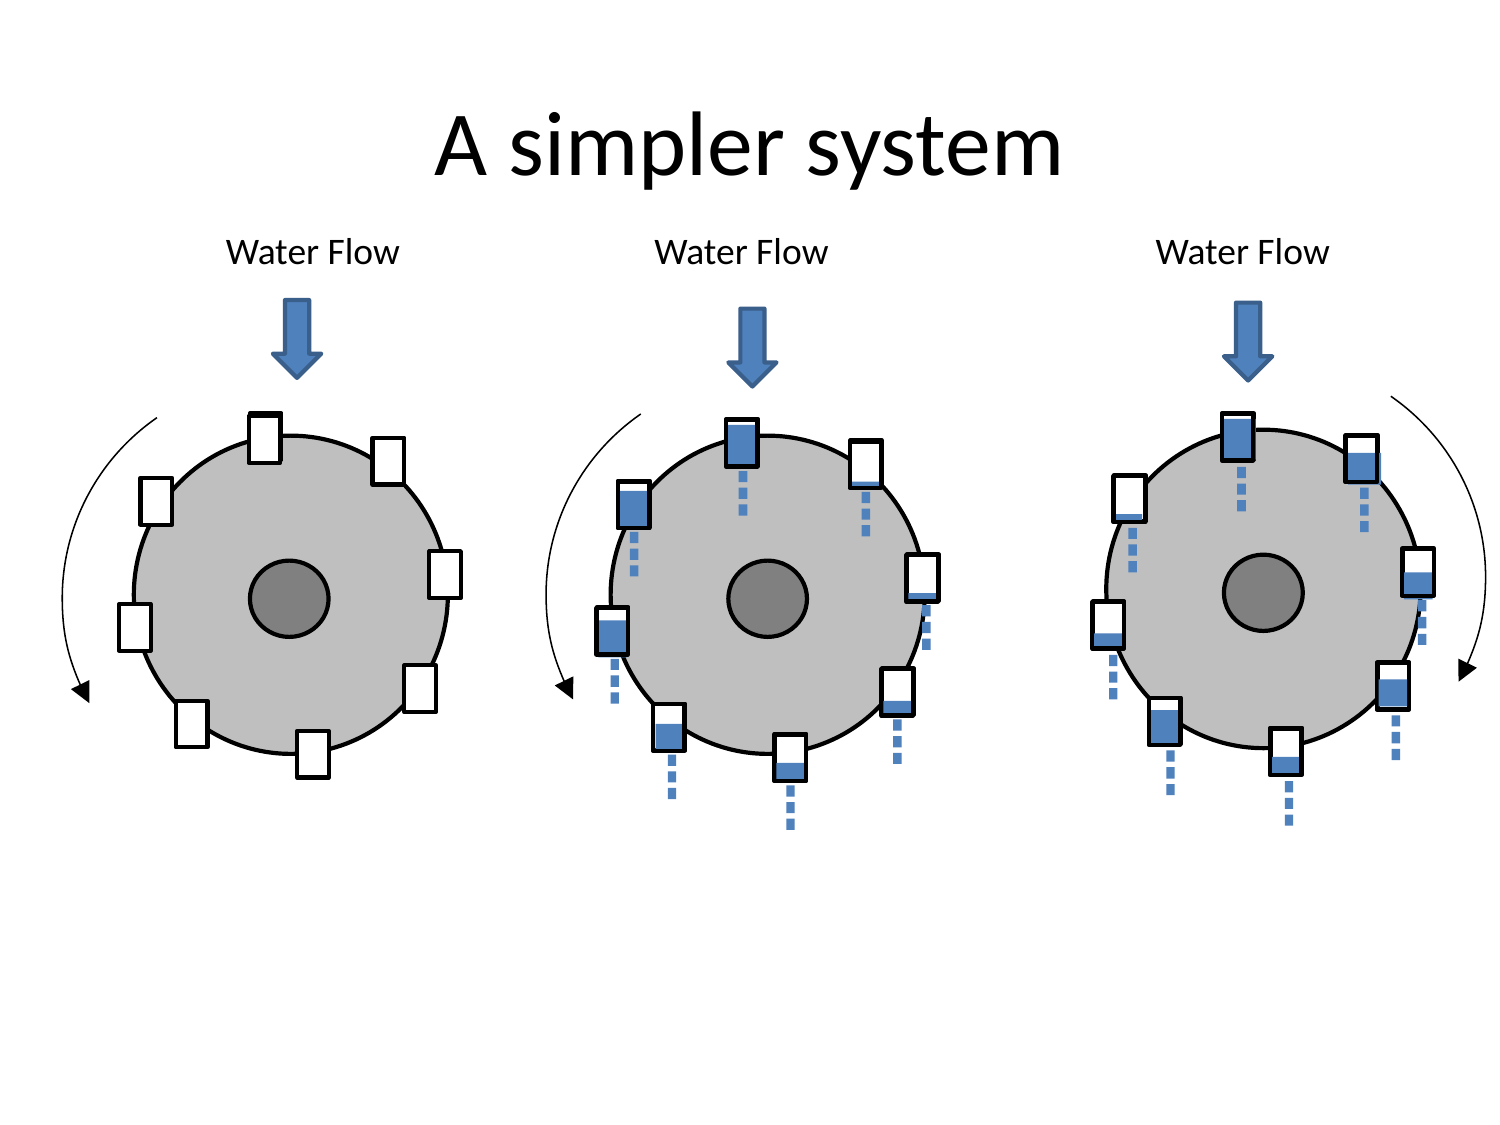

# A simpler system
Water Flow
Water Flow
Water Flow